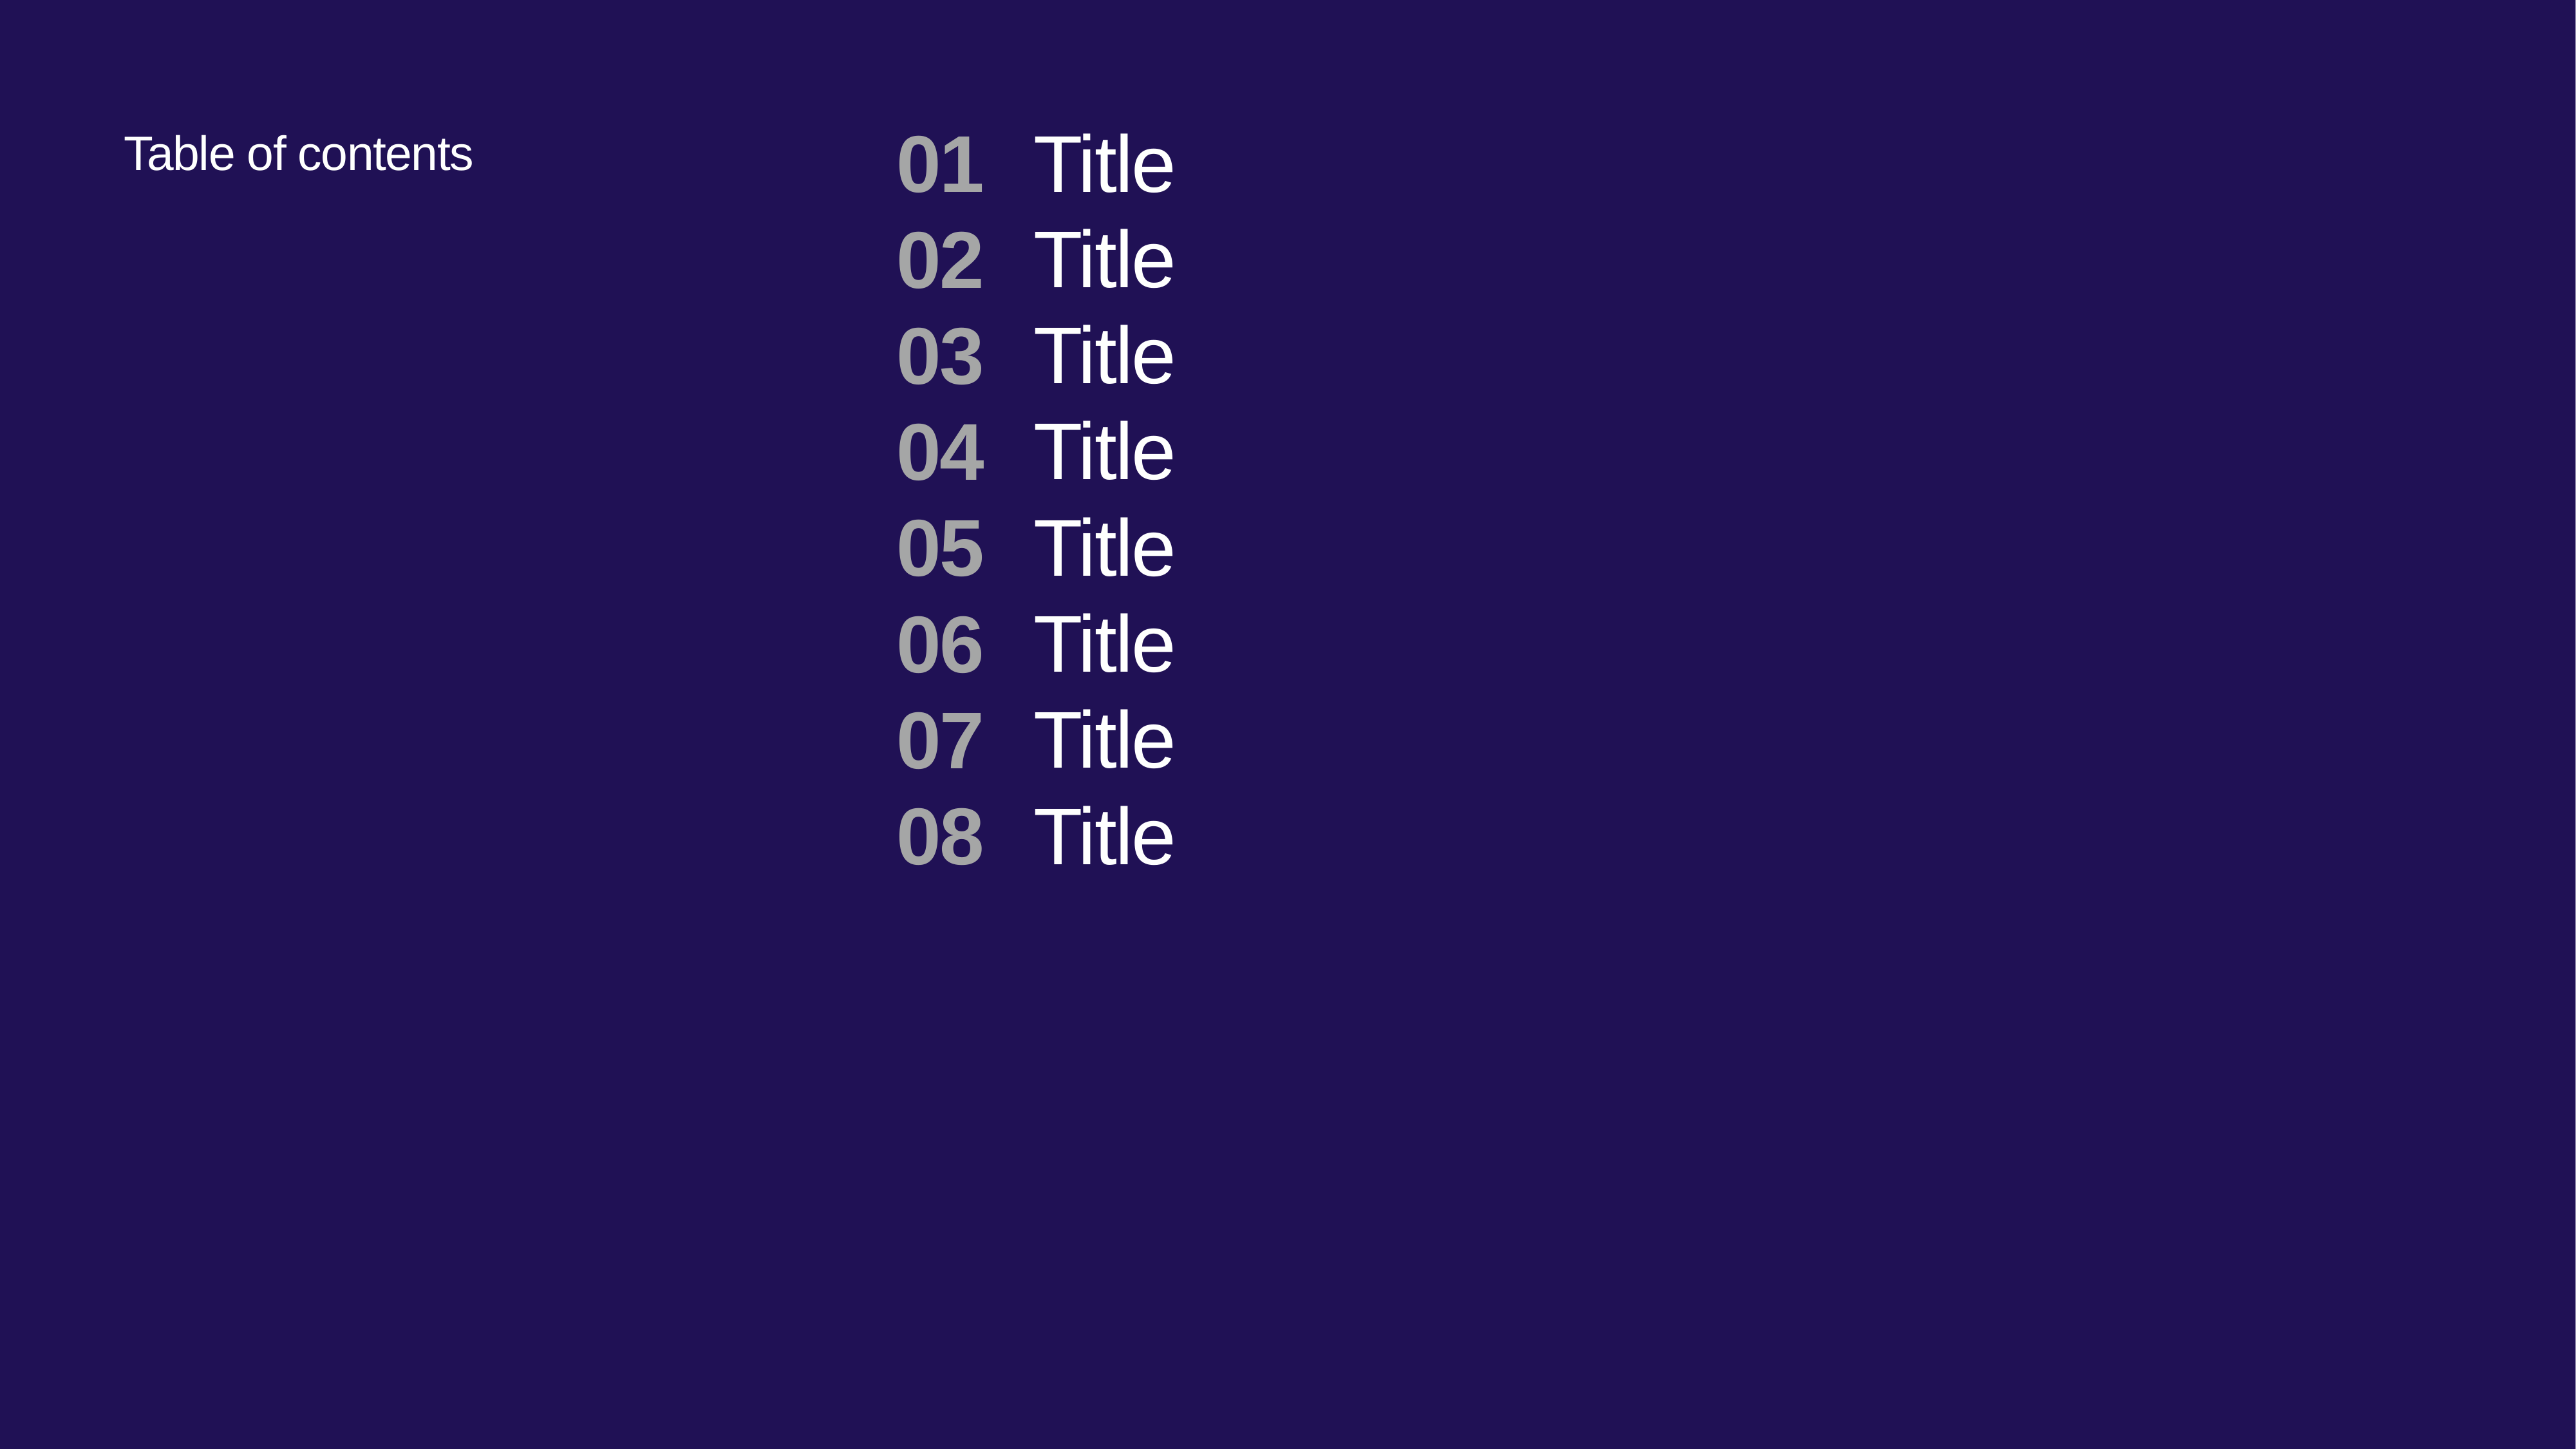

Title
01
Table of contents
Title
02
Title

03
Title

04
Title

05
Title

06
Title

07
Title
08